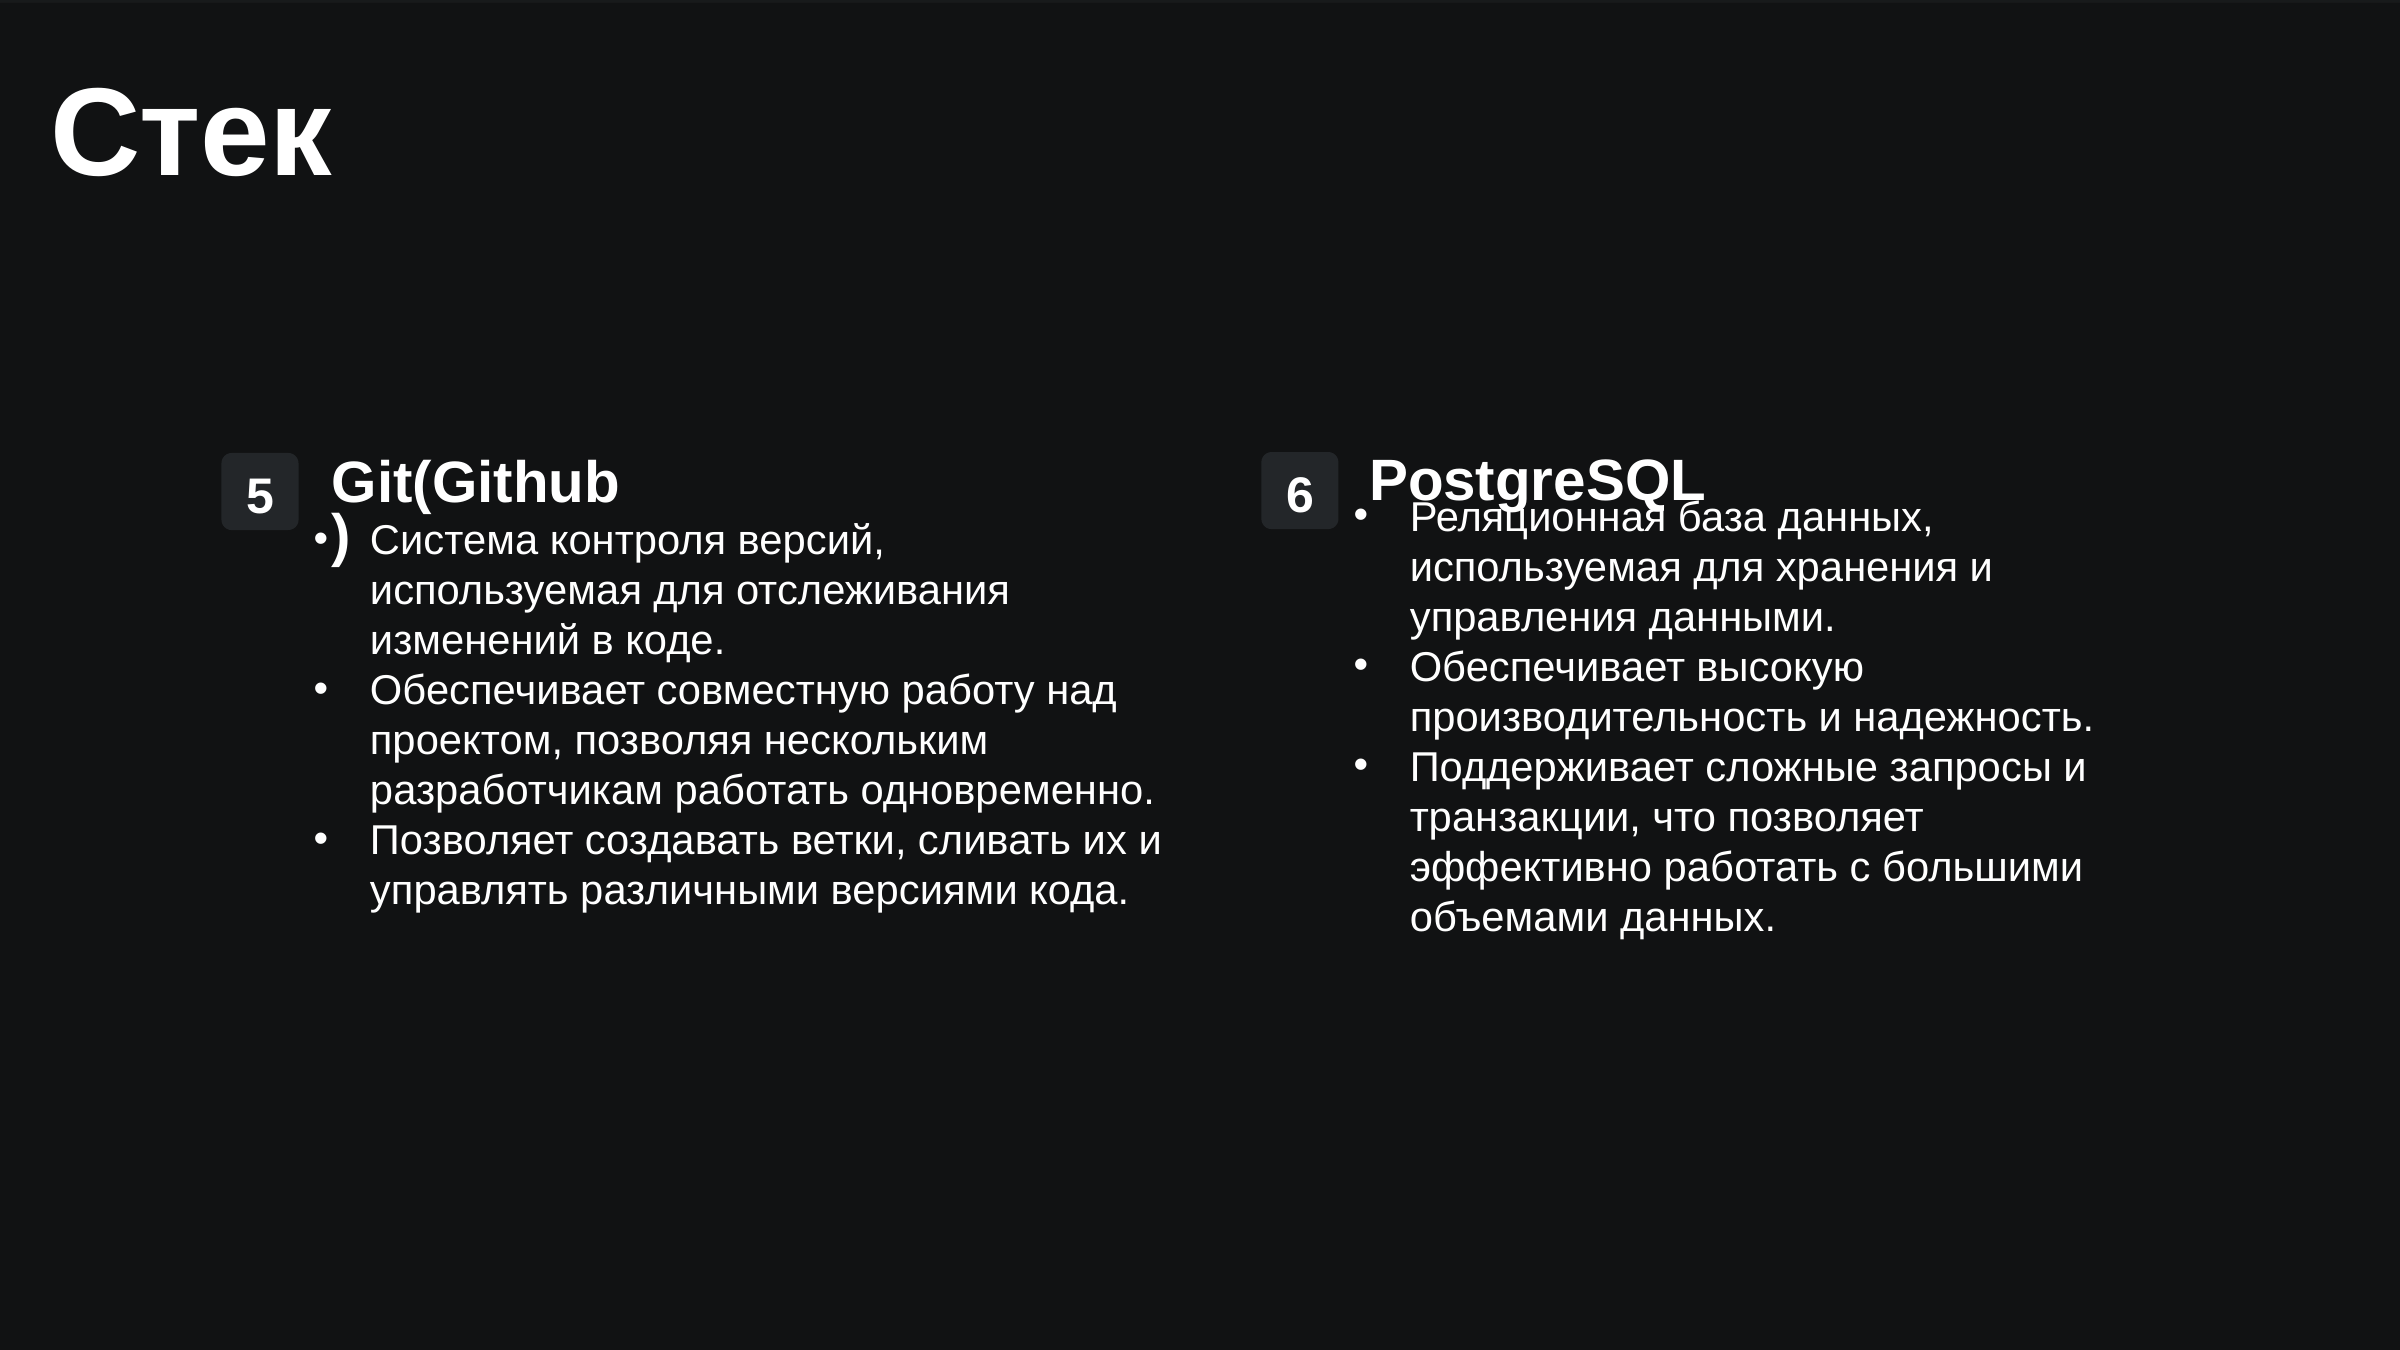

Стек

PostgreSQL
6
5
Git(Github)

Система контроля версий, используемая для отслеживания изменений в коде.
Обеспечивает совместную работу над проектом, позволяя нескольким разработчикам работать одновременно.
Позволяет создавать ветки, сливать их и управлять различными версиями кода.
Реляционная база данных, используемая для хранения и управления данными.
Обеспечивает высокую производительность и надежность.
Поддерживает сложные запросы и транзакции, что позволяет эффективно работать с большими объемами данных.